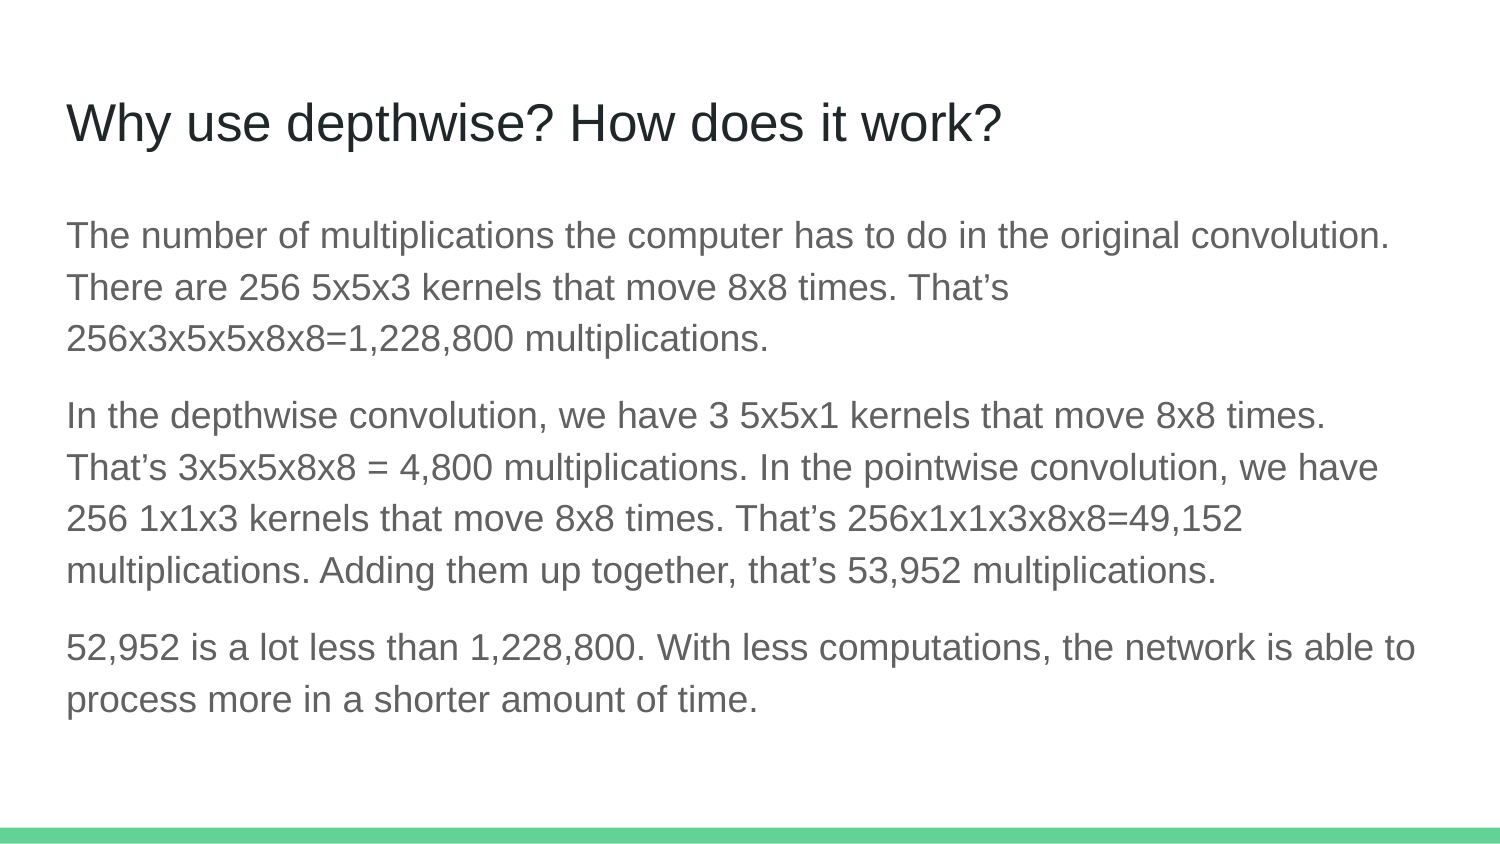

# Why use depthwise? How does it work?
The number of multiplications the computer has to do in the original convolution. There are 256 5x5x3 kernels that move 8x8 times. That’s 256x3x5x5x8x8=1,228,800 multiplications.
In the depthwise convolution, we have 3 5x5x1 kernels that move 8x8 times. That’s 3x5x5x8x8 = 4,800 multiplications. In the pointwise convolution, we have 256 1x1x3 kernels that move 8x8 times. That’s 256x1x1x3x8x8=49,152 multiplications. Adding them up together, that’s 53,952 multiplications.
52,952 is a lot less than 1,228,800. With less computations, the network is able to process more in a shorter amount of time.